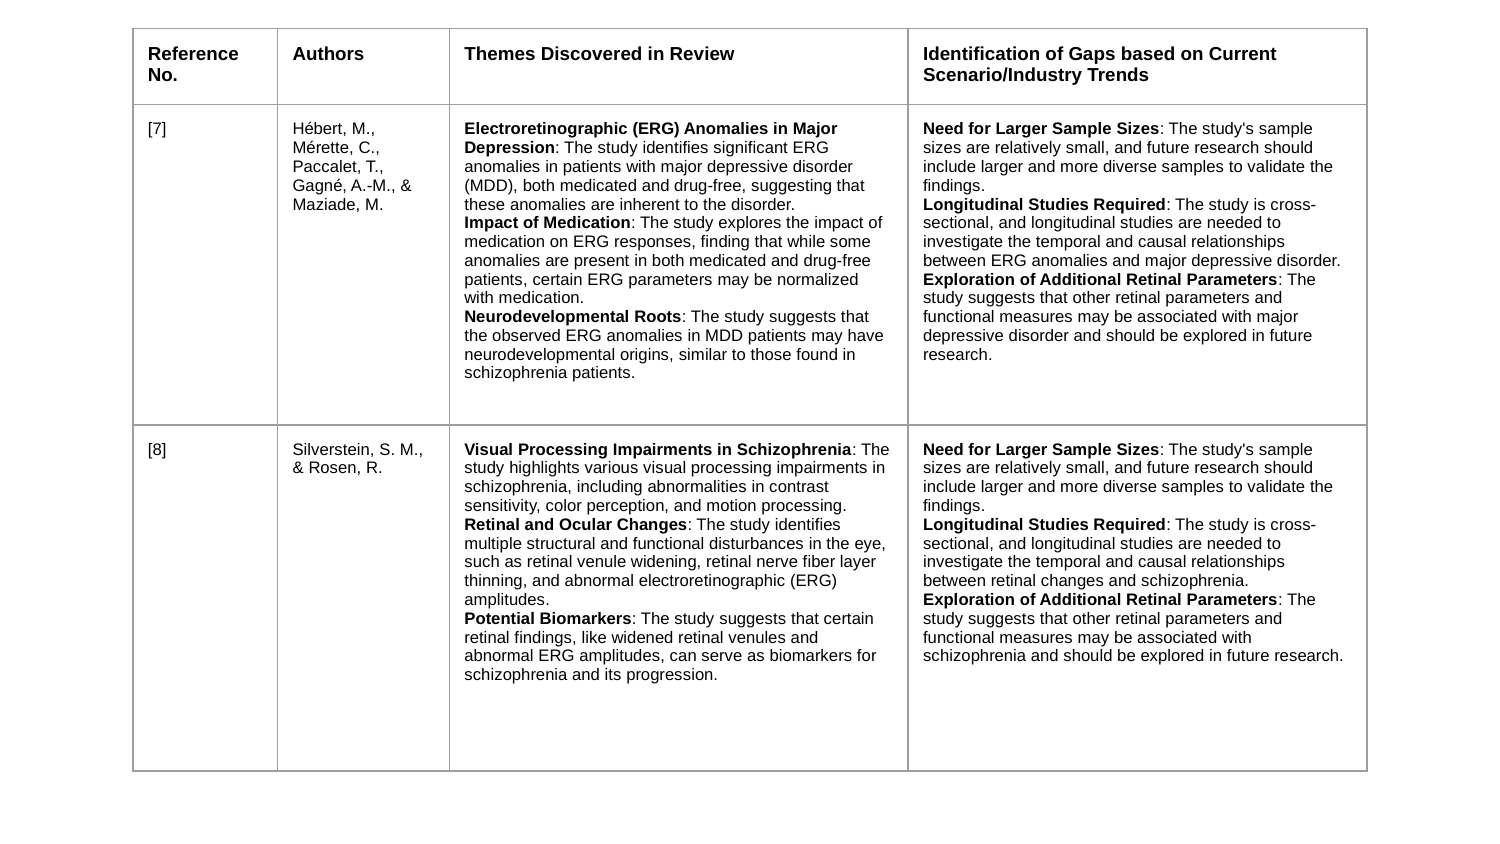

| Reference No. | Authors | Themes Discovered in Review | Identification of Gaps based on Current Scenario/Industry Trends |
| --- | --- | --- | --- |
| [7] | Hébert, M., Mérette, C., Paccalet, T., Gagné, A.-M., & Maziade, M. | Electroretinographic (ERG) Anomalies in Major Depression: The study identifies significant ERG anomalies in patients with major depressive disorder (MDD), both medicated and drug-free, suggesting that these anomalies are inherent to the disorder. Impact of Medication: The study explores the impact of medication on ERG responses, finding that while some anomalies are present in both medicated and drug-free patients, certain ERG parameters may be normalized with medication. Neurodevelopmental Roots: The study suggests that the observed ERG anomalies in MDD patients may have neurodevelopmental origins, similar to those found in schizophrenia patients. | Need for Larger Sample Sizes: The study's sample sizes are relatively small, and future research should include larger and more diverse samples to validate the findings. Longitudinal Studies Required: The study is cross-sectional, and longitudinal studies are needed to investigate the temporal and causal relationships between ERG anomalies and major depressive disorder. Exploration of Additional Retinal Parameters: The study suggests that other retinal parameters and functional measures may be associated with major depressive disorder and should be explored in future research. |
| [8] | Silverstein, S. M., & Rosen, R. | Visual Processing Impairments in Schizophrenia: The study highlights various visual processing impairments in schizophrenia, including abnormalities in contrast sensitivity, color perception, and motion processing. Retinal and Ocular Changes: The study identifies multiple structural and functional disturbances in the eye, such as retinal venule widening, retinal nerve fiber layer thinning, and abnormal electroretinographic (ERG) amplitudes. Potential Biomarkers: The study suggests that certain retinal findings, like widened retinal venules and abnormal ERG amplitudes, can serve as biomarkers for schizophrenia and its progression. | Need for Larger Sample Sizes: The study's sample sizes are relatively small, and future research should include larger and more diverse samples to validate the findings. Longitudinal Studies Required: The study is cross-sectional, and longitudinal studies are needed to investigate the temporal and causal relationships between retinal changes and schizophrenia. Exploration of Additional Retinal Parameters: The study suggests that other retinal parameters and functional measures may be associated with schizophrenia and should be explored in future research. |